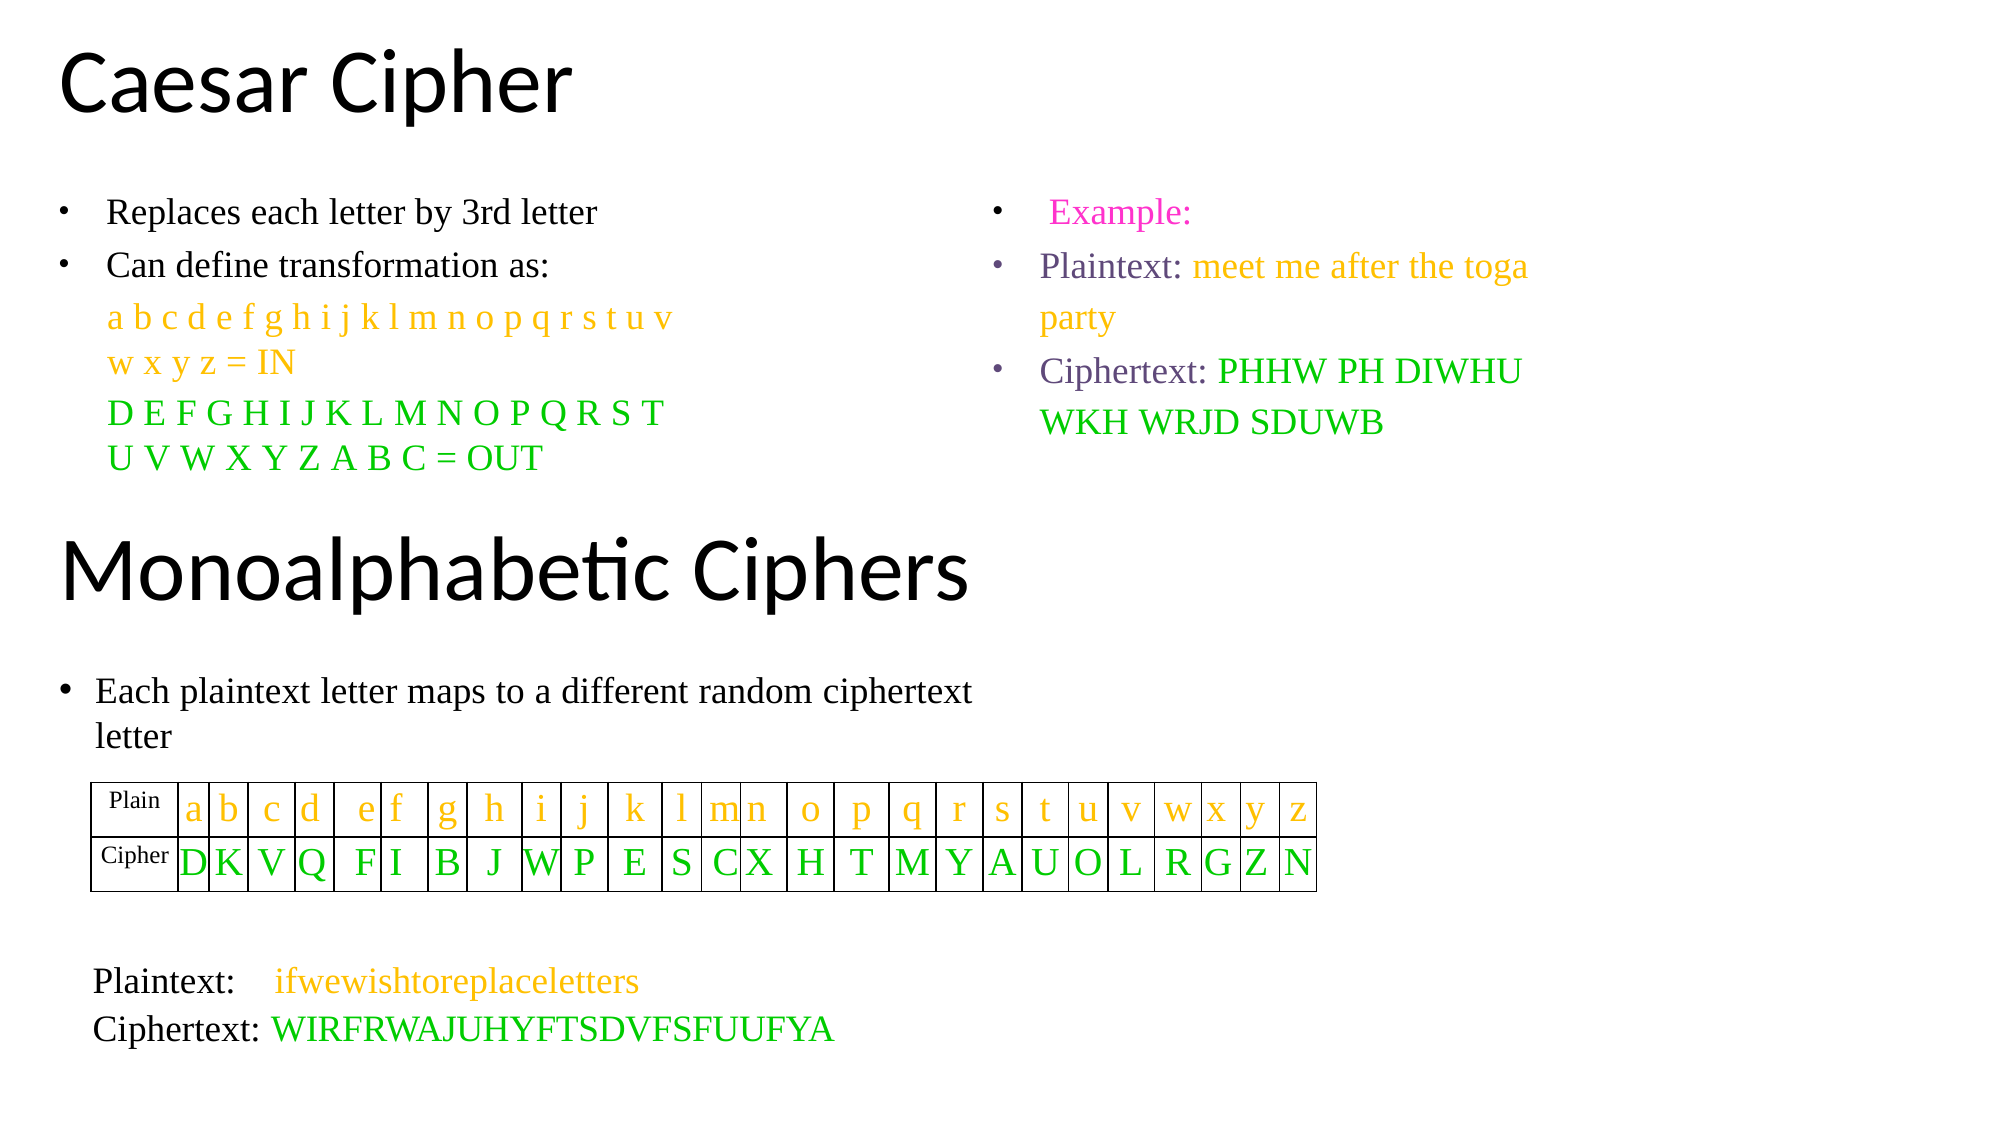

# Caesar Cipher
Replaces each letter by 3rd letter
Can define transformation as:
a b c d e f g h i j k l m n o p q r s t u v w x y z = IN
D E F G H I J K L M N O P Q R S T U V W X Y Z A B C = OUT
 Example:
Plaintext: meet me after the toga party
Ciphertext: PHHW PH DIWHU WKH WRJD SDUWB
Monoalphabetic Ciphers
Each plaintext letter maps to a different random ciphertext letter
| Plain | a | b | c | d | e | f | g | h | i | j | k | l | m | n | o | p | q | r | s | t | u | v | w | x | y | z |
| --- | --- | --- | --- | --- | --- | --- | --- | --- | --- | --- | --- | --- | --- | --- | --- | --- | --- | --- | --- | --- | --- | --- | --- | --- | --- | --- |
| Cipher | D | K | V | Q | F | I | B | J | W | P | E | S | C | X | H | T | M | Y | A | U | O | L | R | G | Z | N |
Plaintext:	ifwewishtoreplaceletters
Ciphertext: WIRFRWAJUHYFTSDVFSFUUFYA